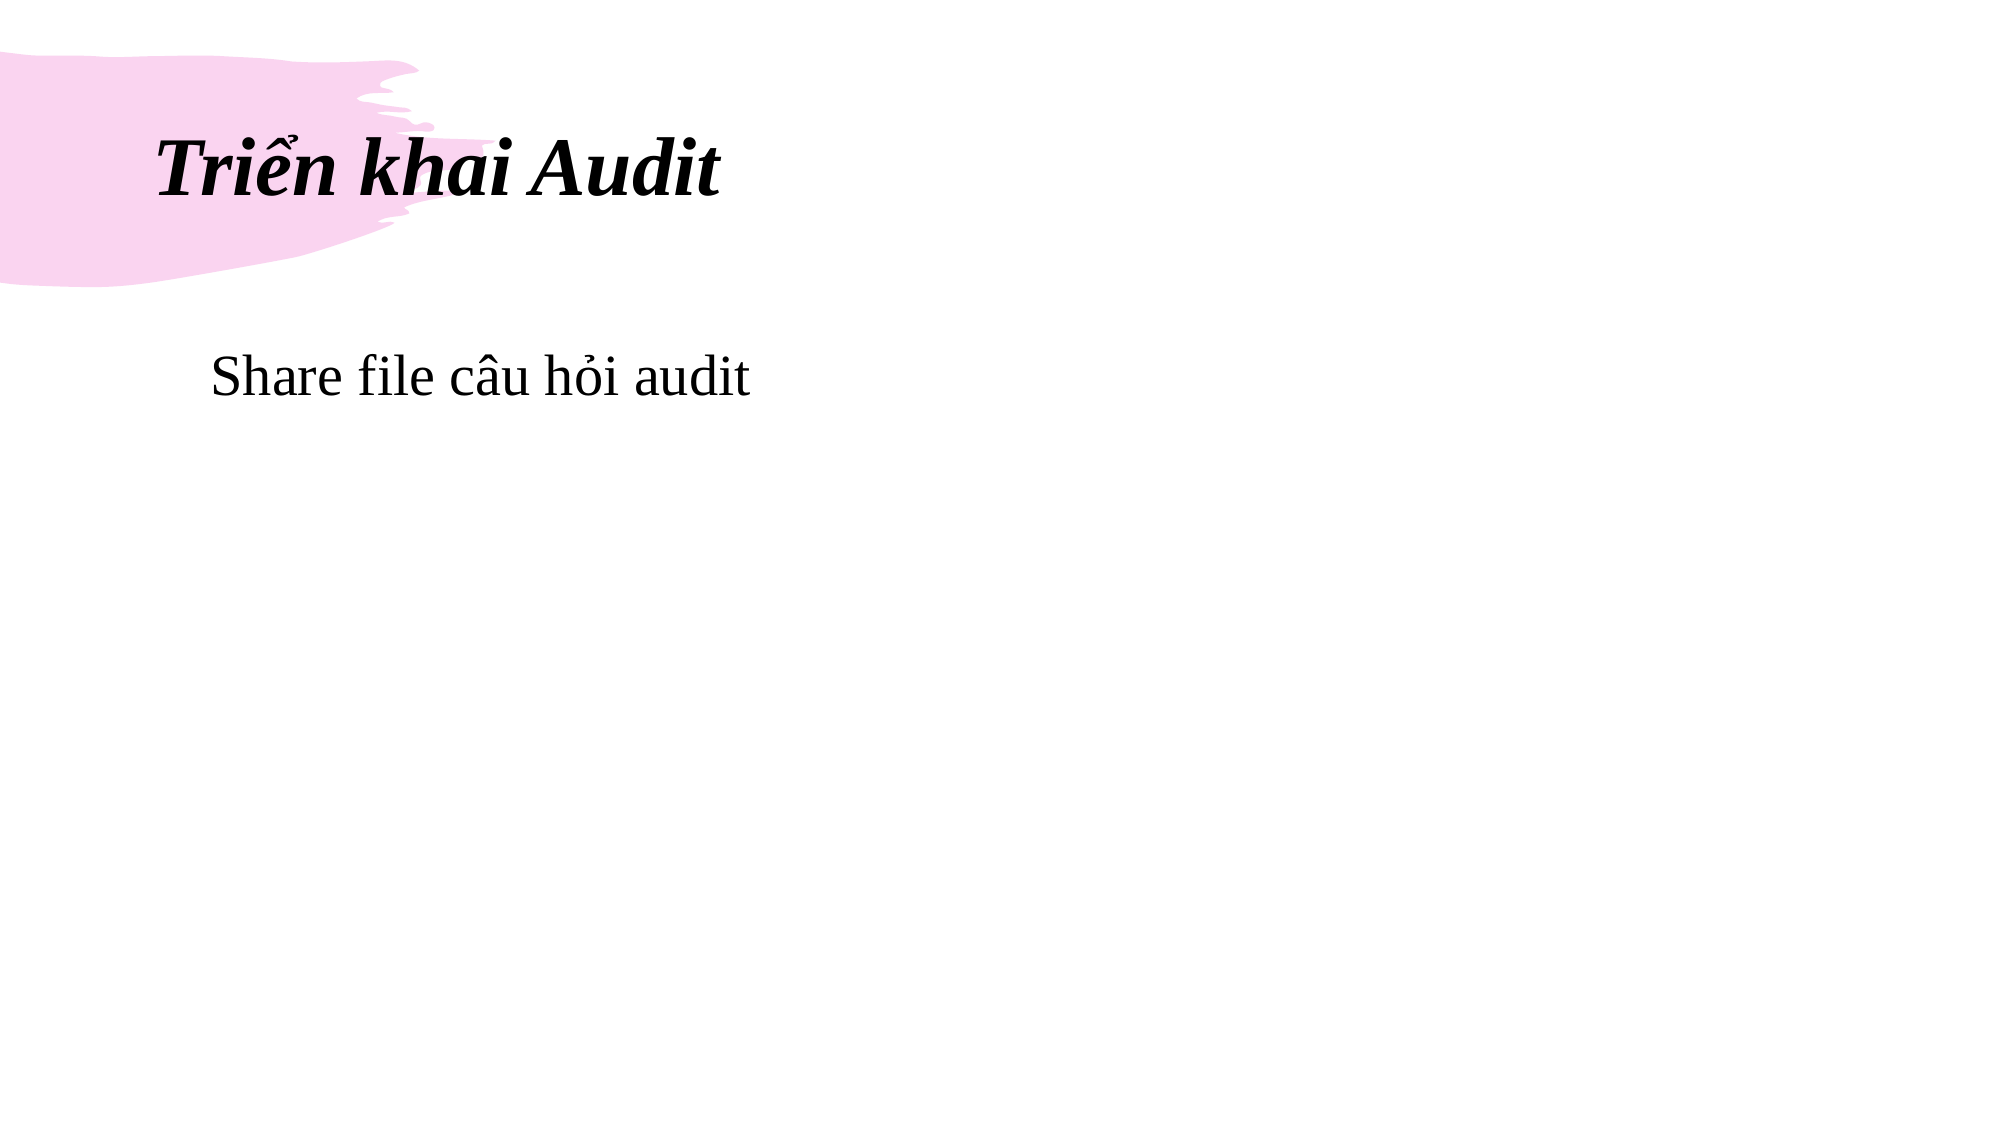

# Triển khai Audit
    Share file câu hỏi audit